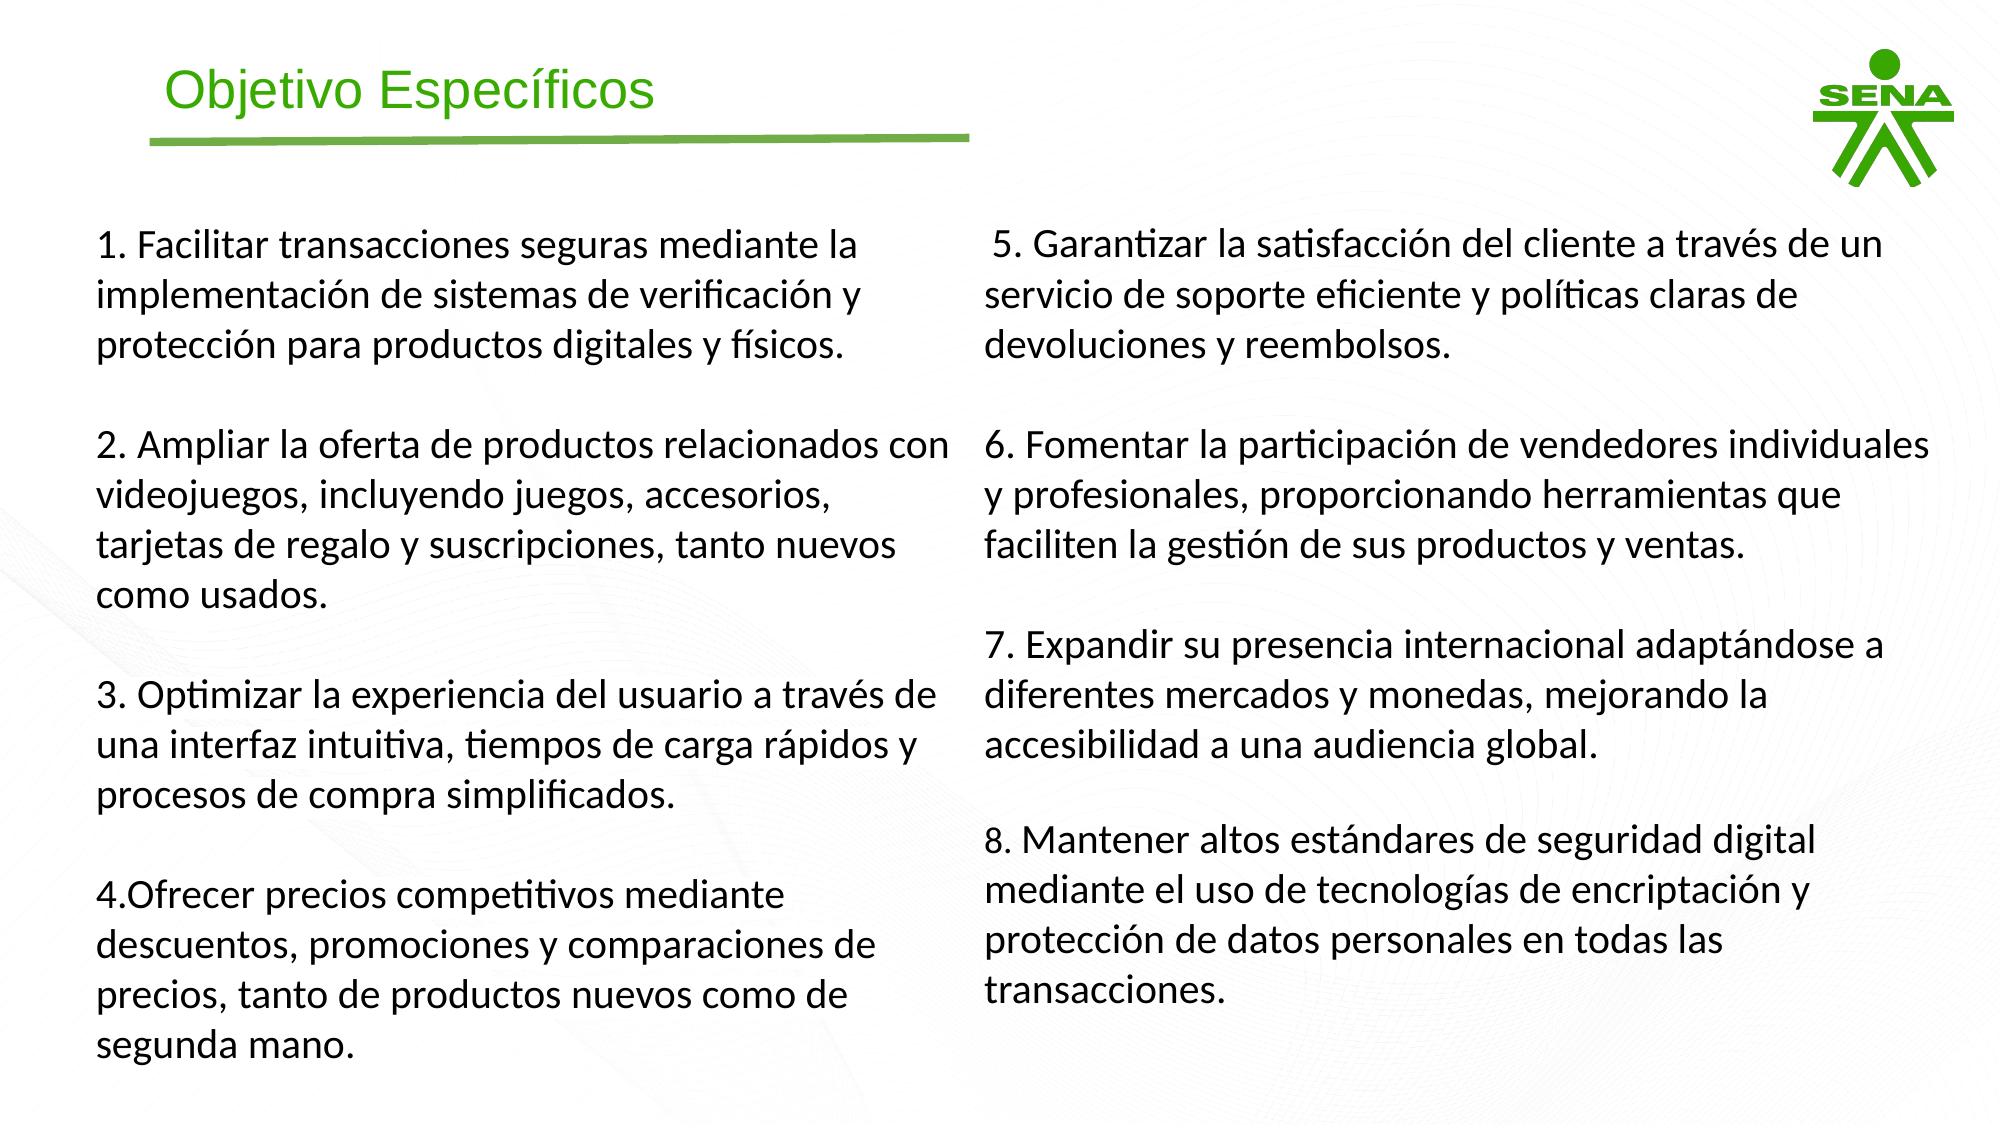

Objetivo Específicos
1. Facilitar transacciones seguras mediante la implementación de sistemas de verificación y protección para productos digitales y físicos.

2. Ampliar la oferta de productos relacionados con videojuegos, incluyendo juegos, accesorios, tarjetas de regalo y suscripciones, tanto nuevos como usados.

3. Optimizar la experiencia del usuario a través de una interfaz intuitiva, tiempos de carga rápidos y procesos de compra simplificados.

4.Ofrecer precios competitivos mediante descuentos, promociones y comparaciones de precios, tanto de productos nuevos como de segunda mano.
 5. Garantizar la satisfacción del cliente a través de un servicio de soporte eficiente y políticas claras de devoluciones y reembolsos.
​
6. Fomentar la participación de vendedores individuales y profesionales, proporcionando herramientas que faciliten la gestión de sus productos y ventas.
​
7. Expandir su presencia internacional adaptándose a diferentes mercados y monedas, mejorando la accesibilidad a una audiencia global.​

8. Mantener altos estándares de seguridad digital mediante el uso de tecnologías de encriptación y protección de datos personales en todas las transacciones.